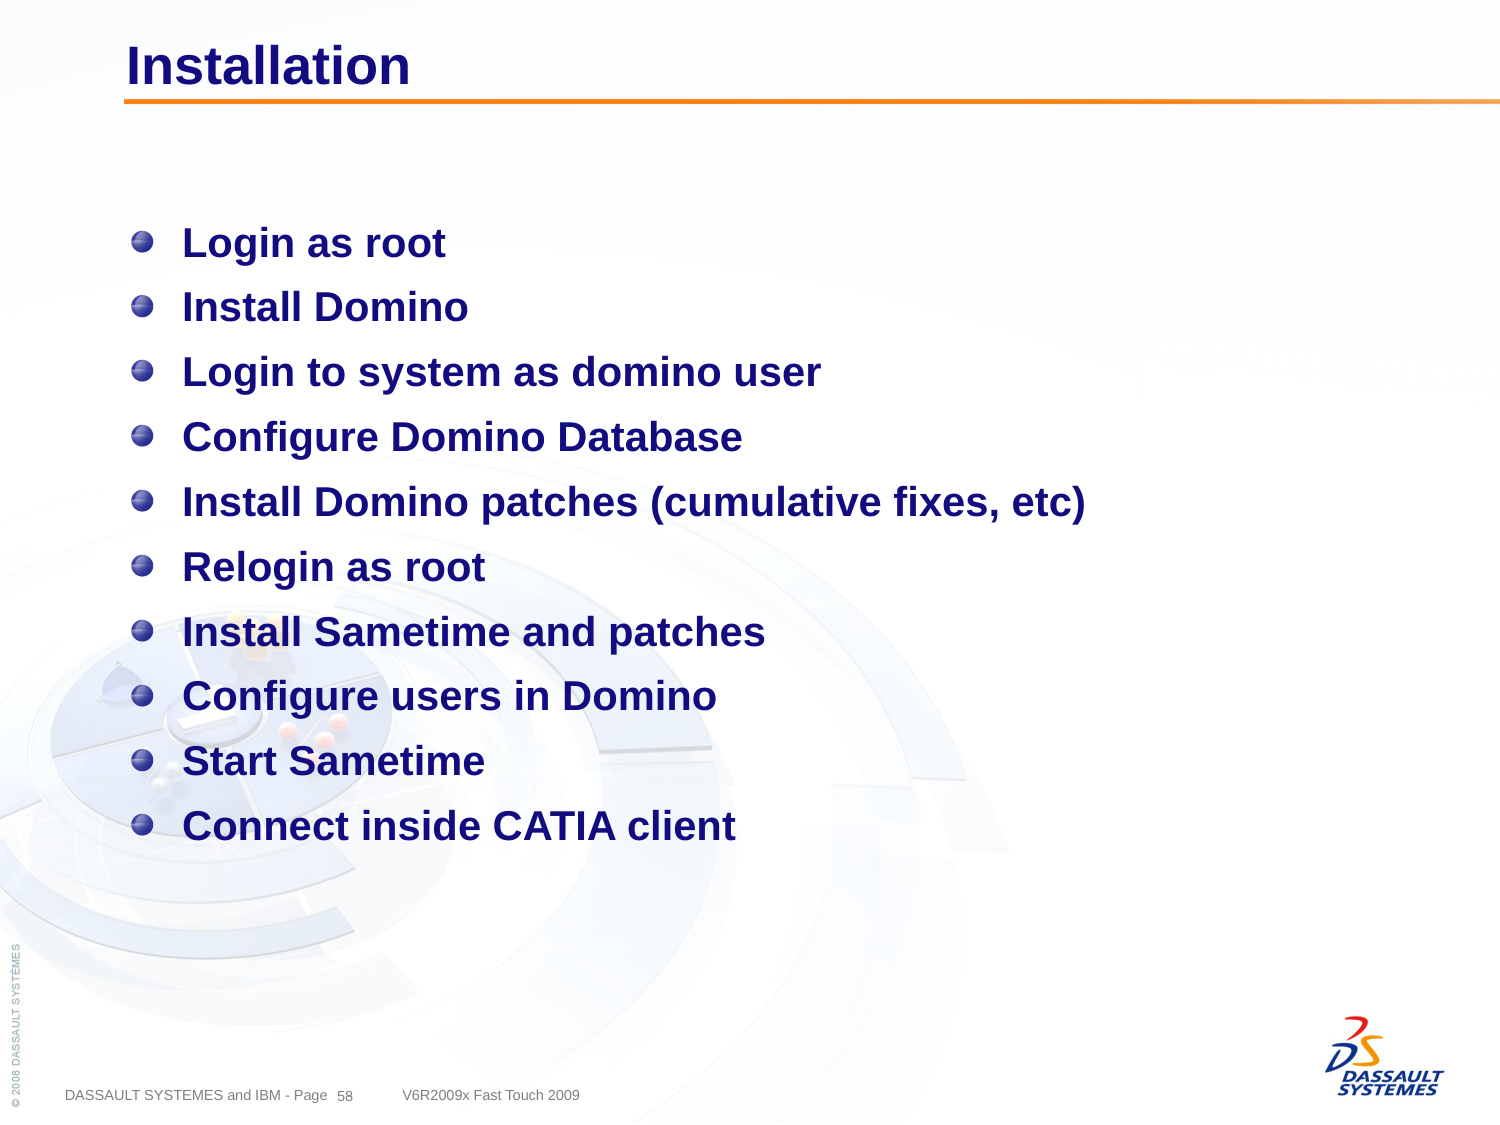

# Installation
Login as root
Install Domino
Login to system as domino user
Configure Domino Database
Install Domino patches (cumulative fixes, etc)
Relogin as root
Install Sametime and patches
Configure users in Domino
Start Sametime
Connect inside CATIA client